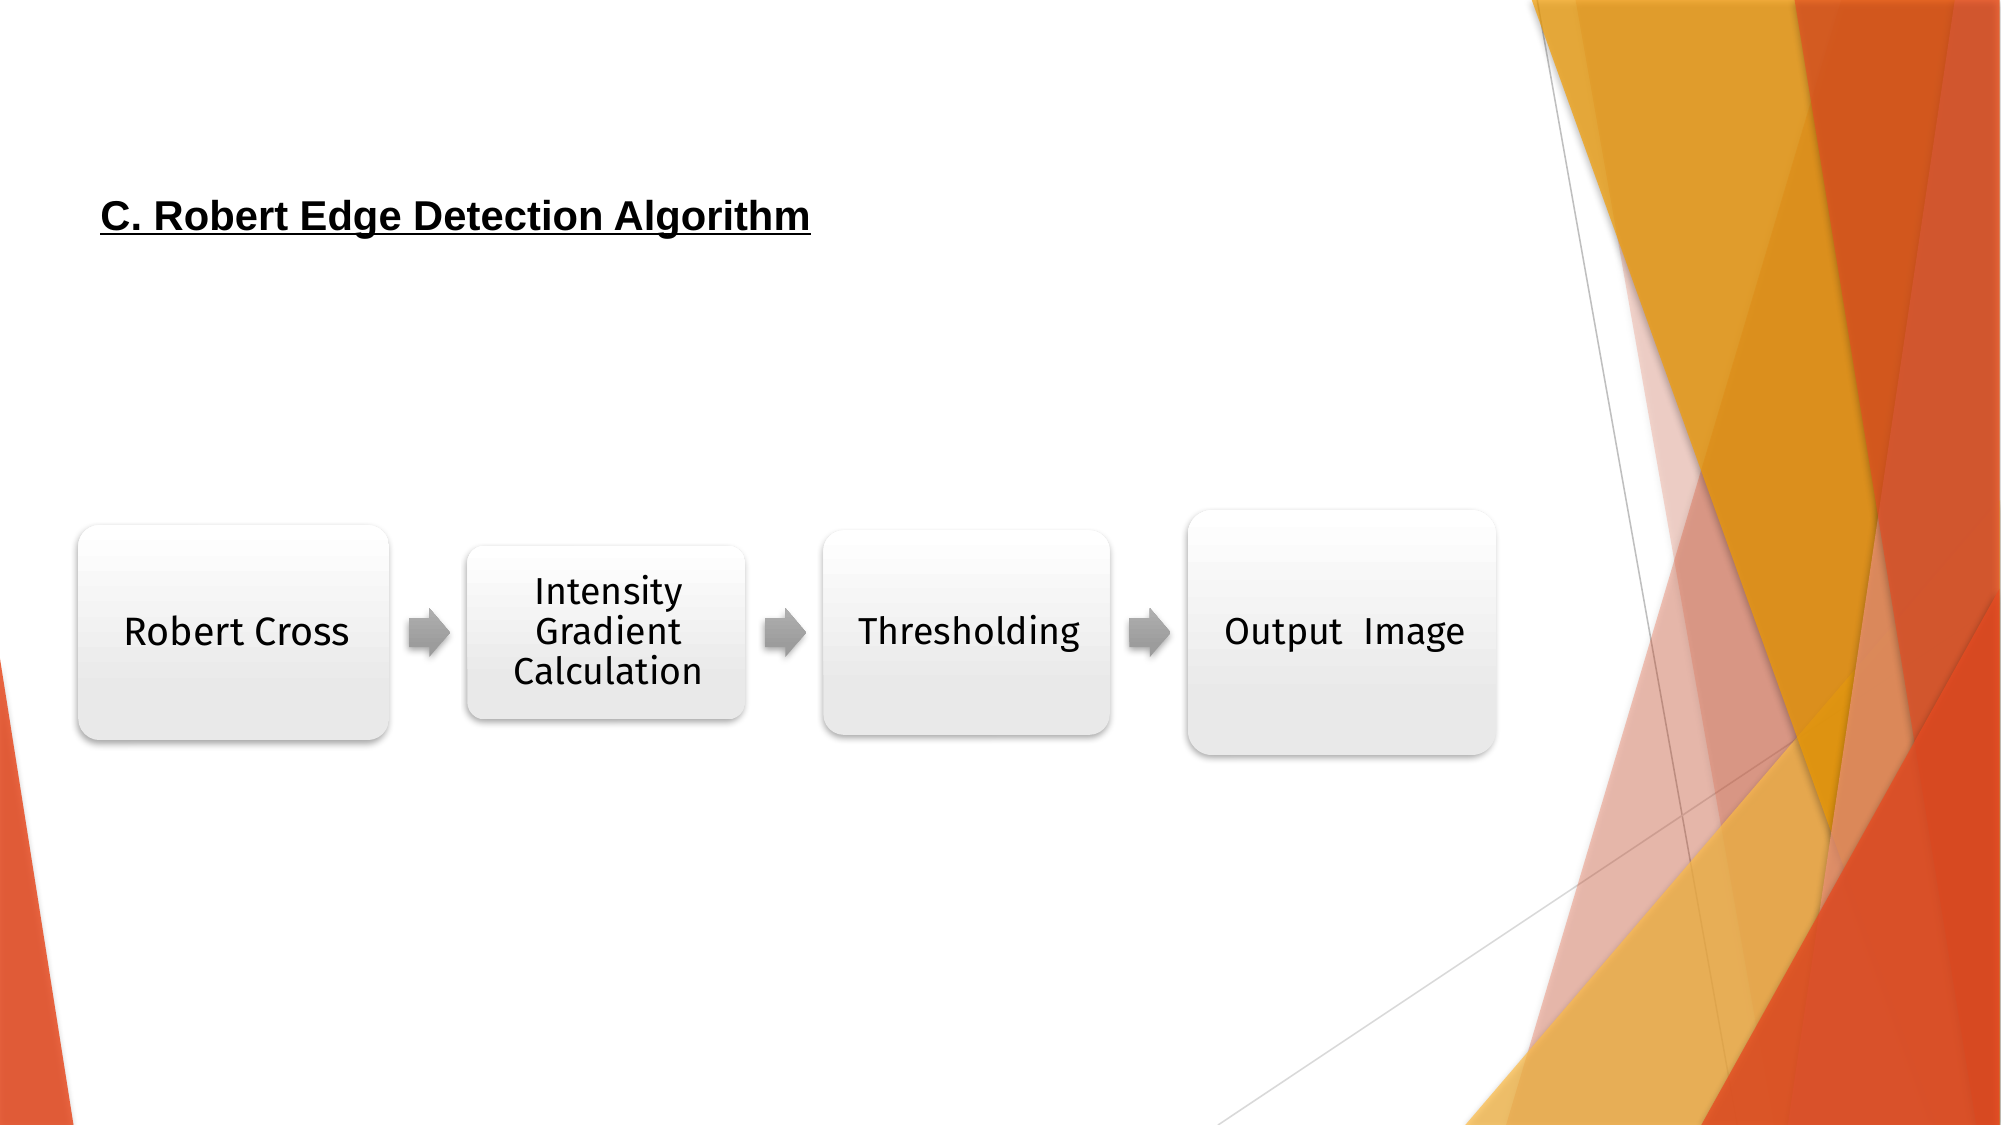

C. Robert Edge Detection Algorithm
Robert Cross

Intensity Gradient Calculation

Thresholding

Output  Image